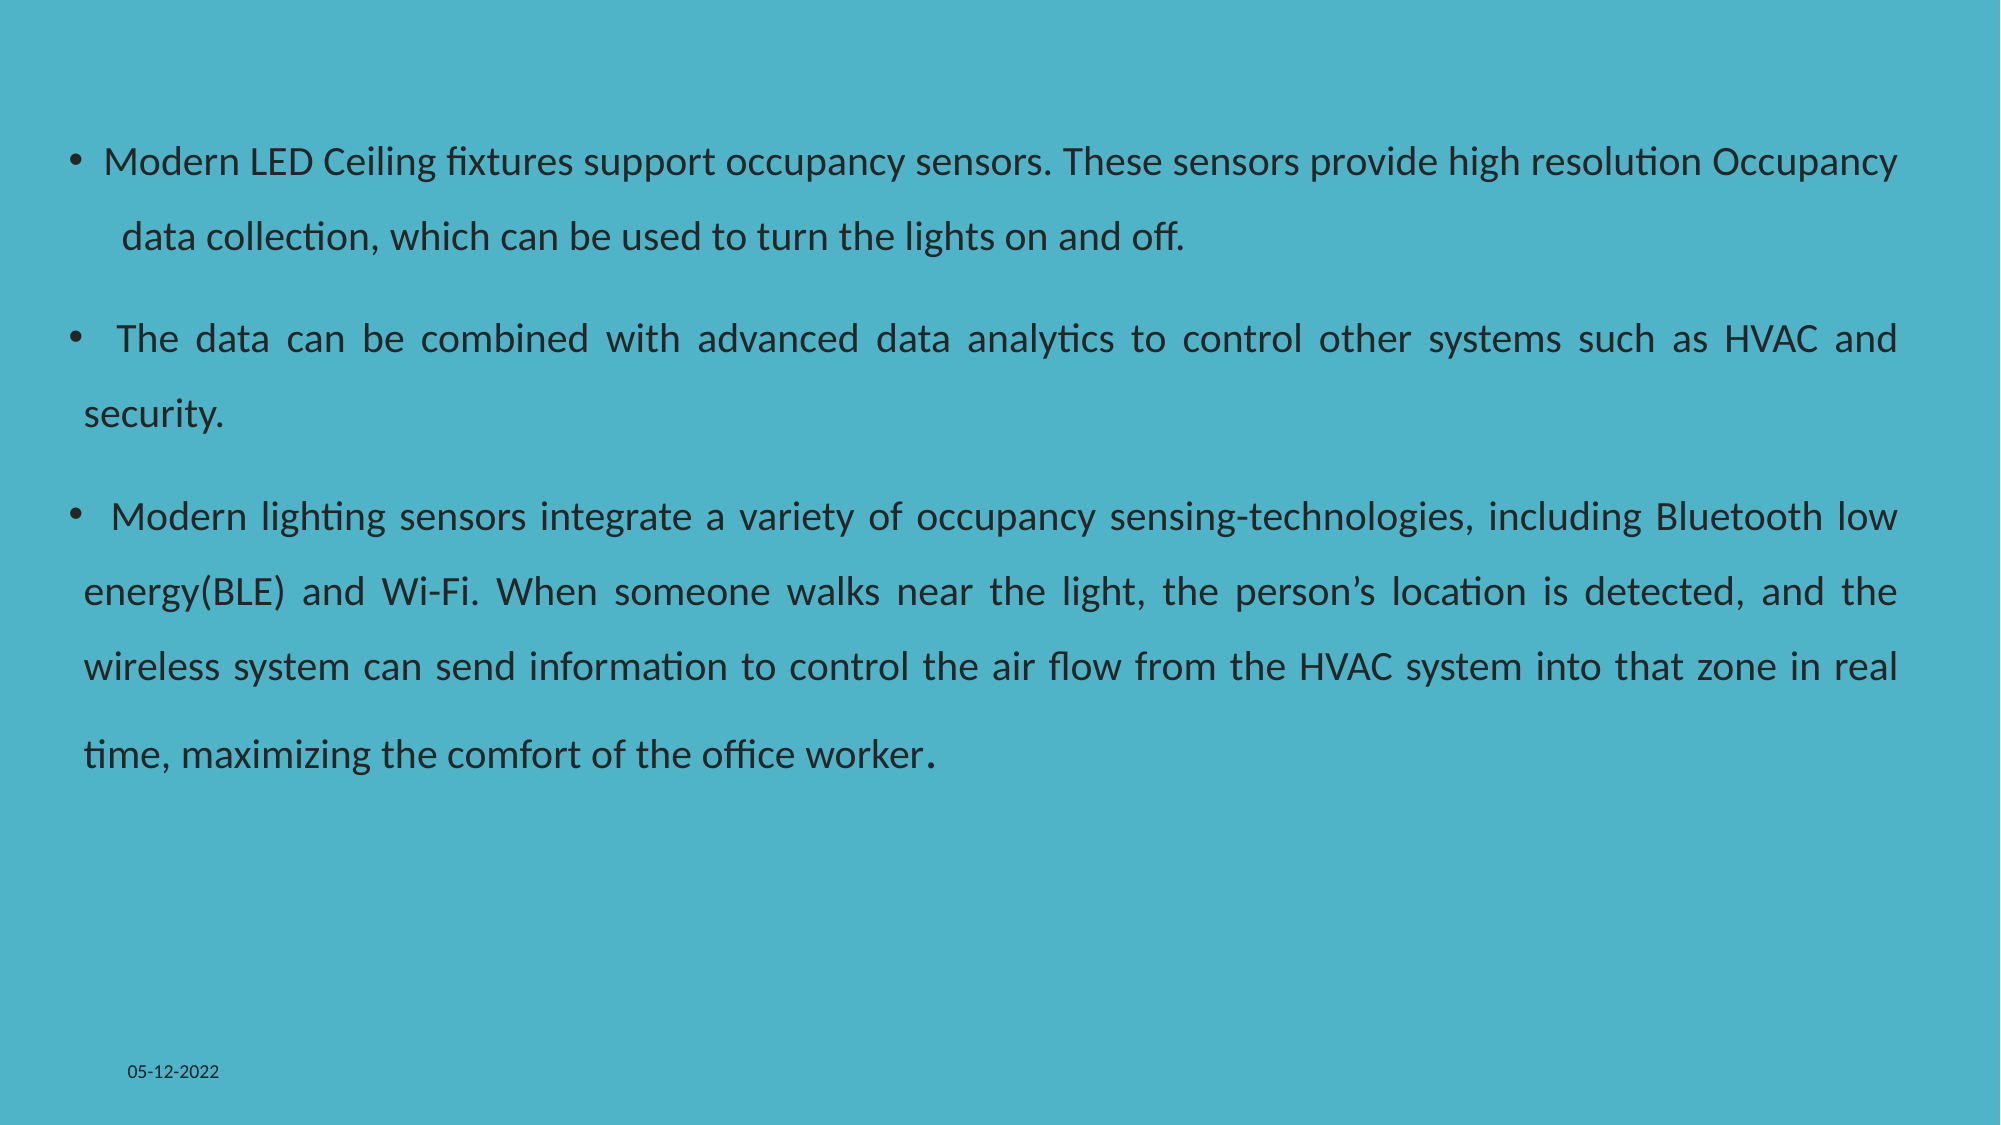

Modern LED Ceiling fixtures support occupancy sensors. These sensors provide high resolution Occupancy     data collection, which can be used to turn the lights on and off.
  The data can be combined with advanced data analytics to control other systems such as HVAC and security.
  Modern lighting sensors integrate a variety of occupancy sensing-technologies, including Bluetooth low energy(BLE) and Wi-Fi. When someone walks near the light, the person’s location is detected, and the wireless system can send information to control the air flow from the HVAC system into that zone in real time, maximizing the comfort of the office worker.
25
05-12-2022